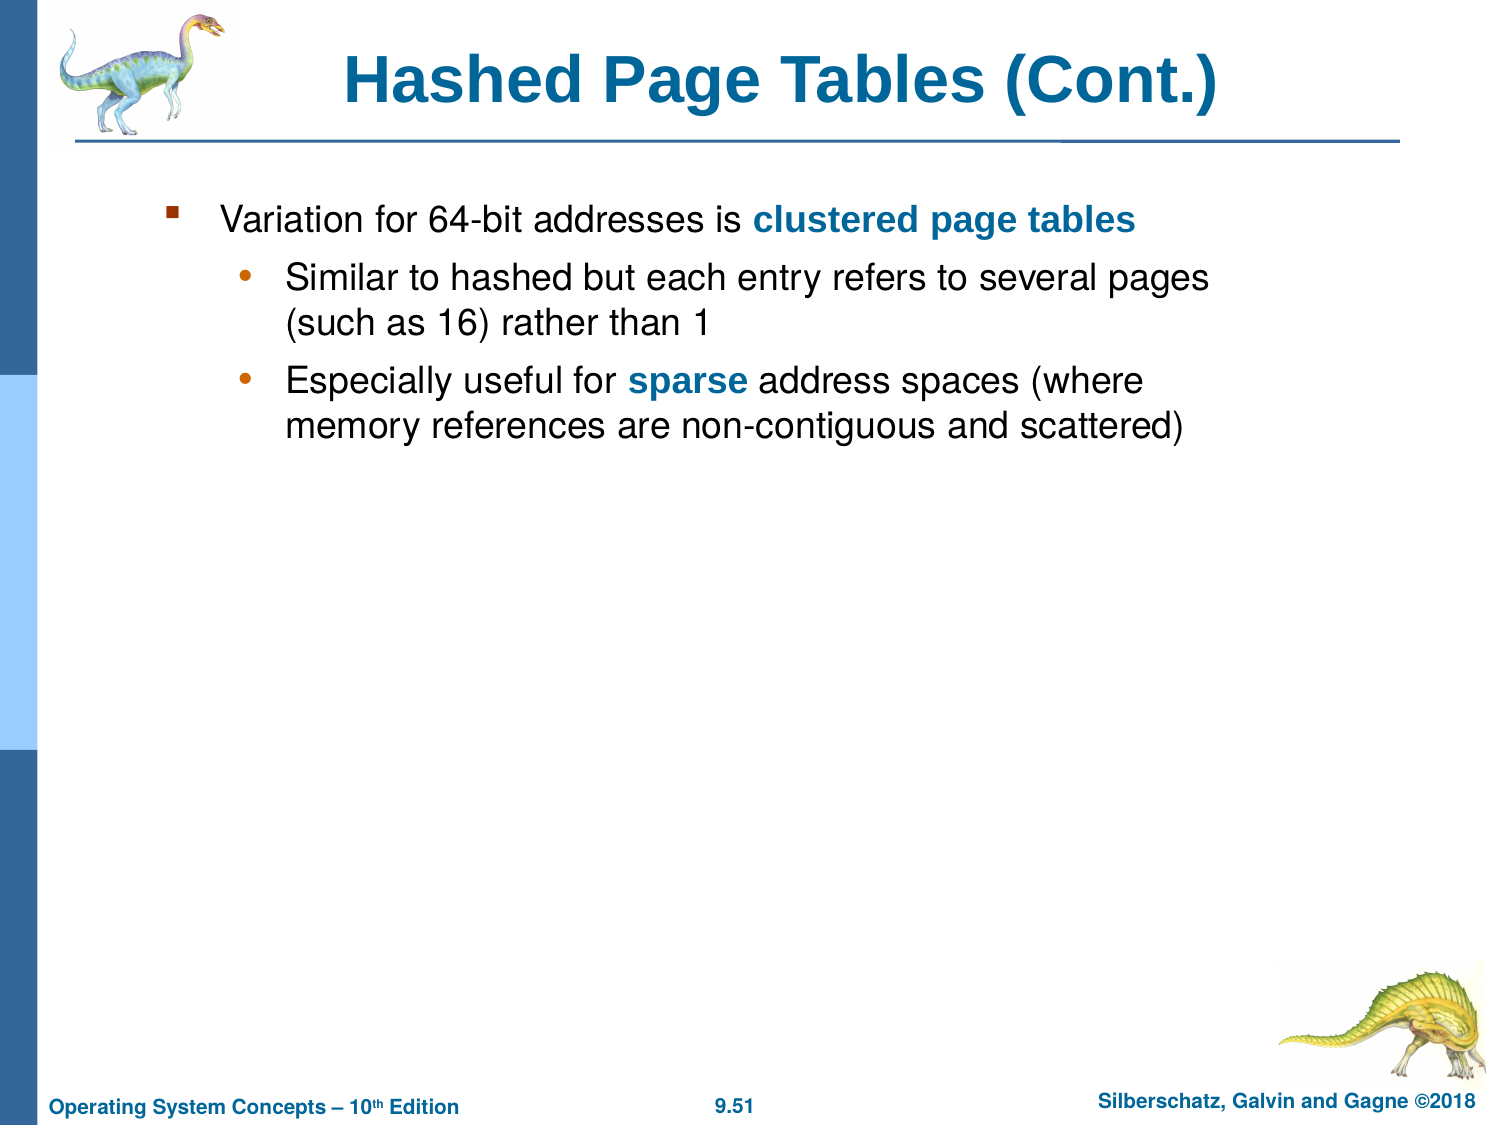

# Hashed Page Tables (Cont.)
Variation for 64-bit addresses is clustered page tables
Similar to hashed but each entry refers to several pages (such as 16) rather than 1
Especially useful for sparse address spaces (where memory references are non-contiguous and scattered)